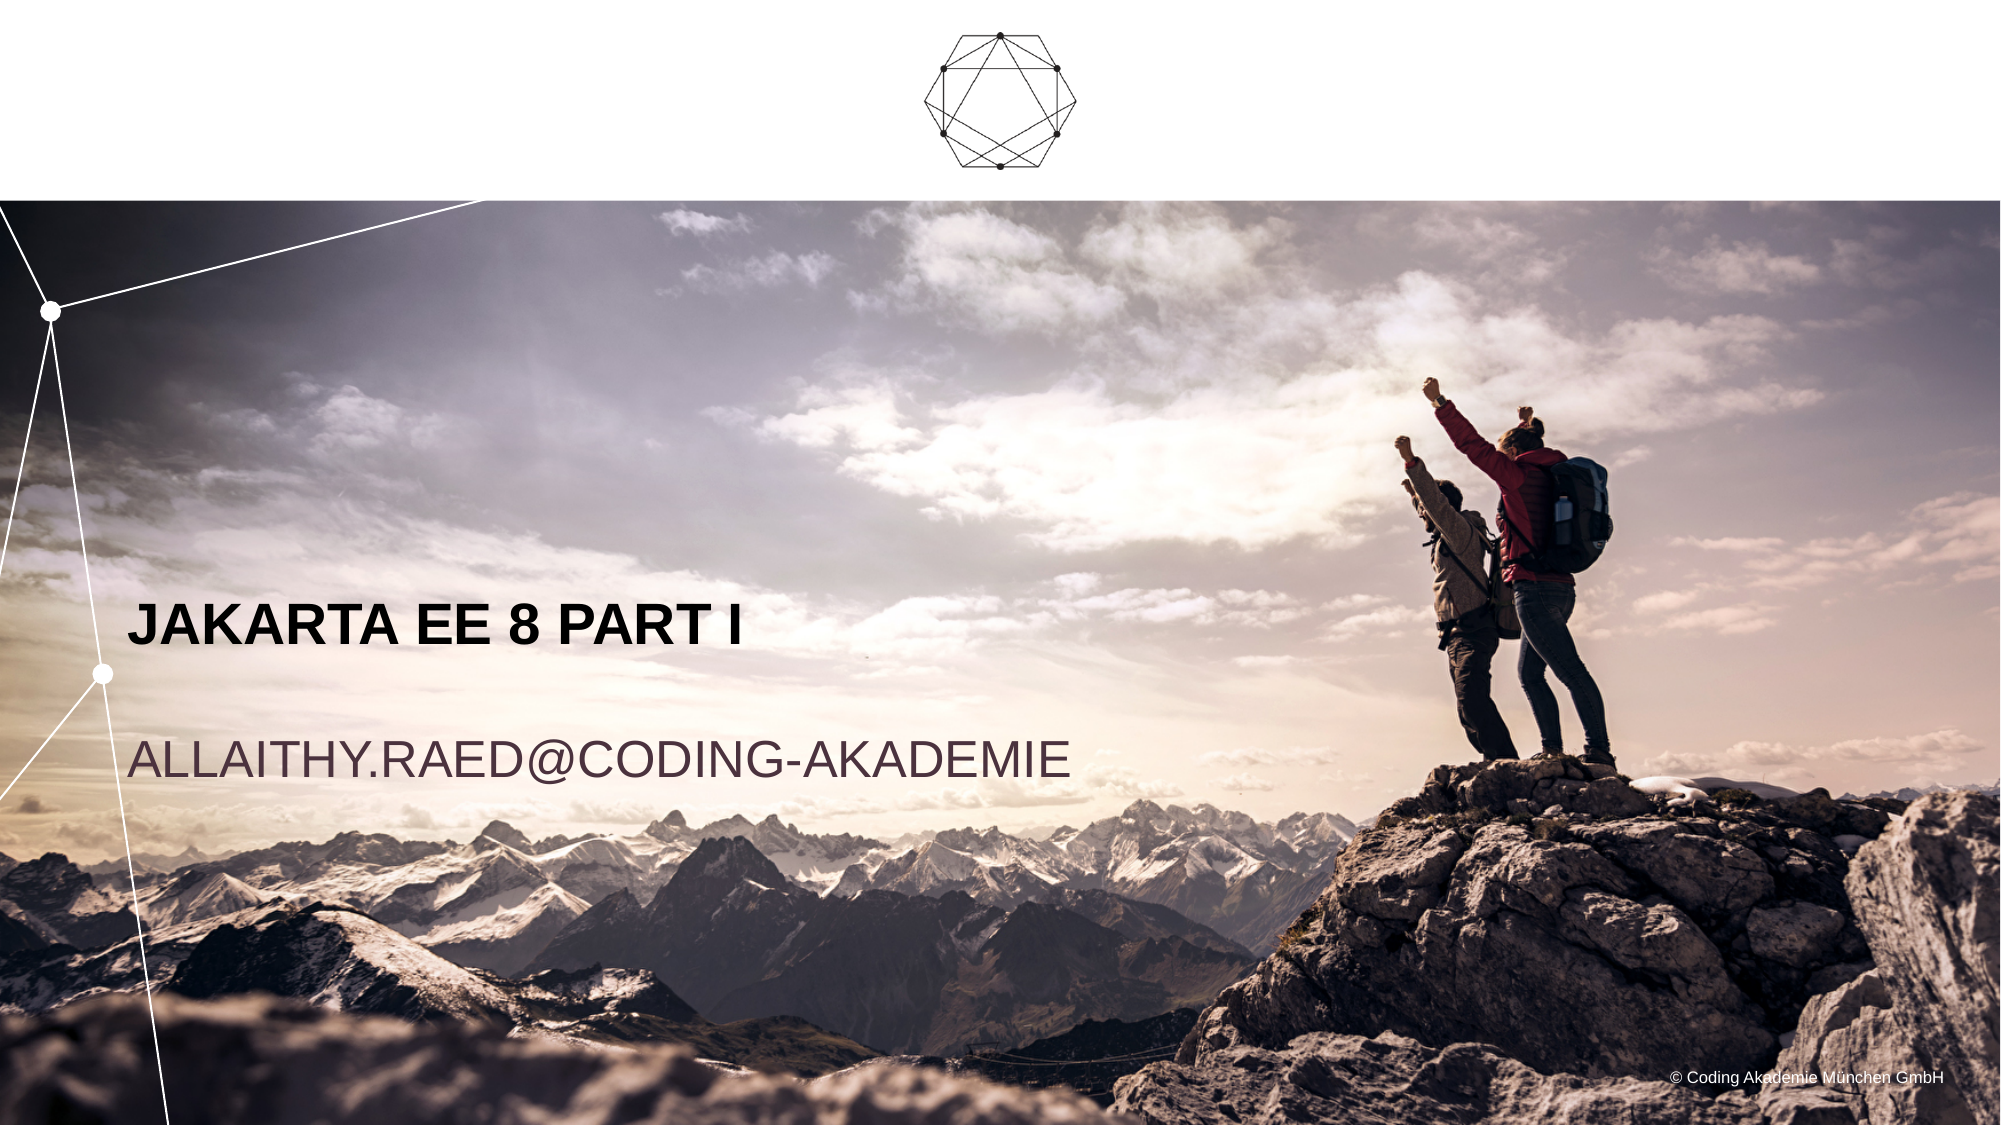

# jakarta ee 8 Part I
Allaithy.raed@coding-akademie
© Coding Akademie München GmbH